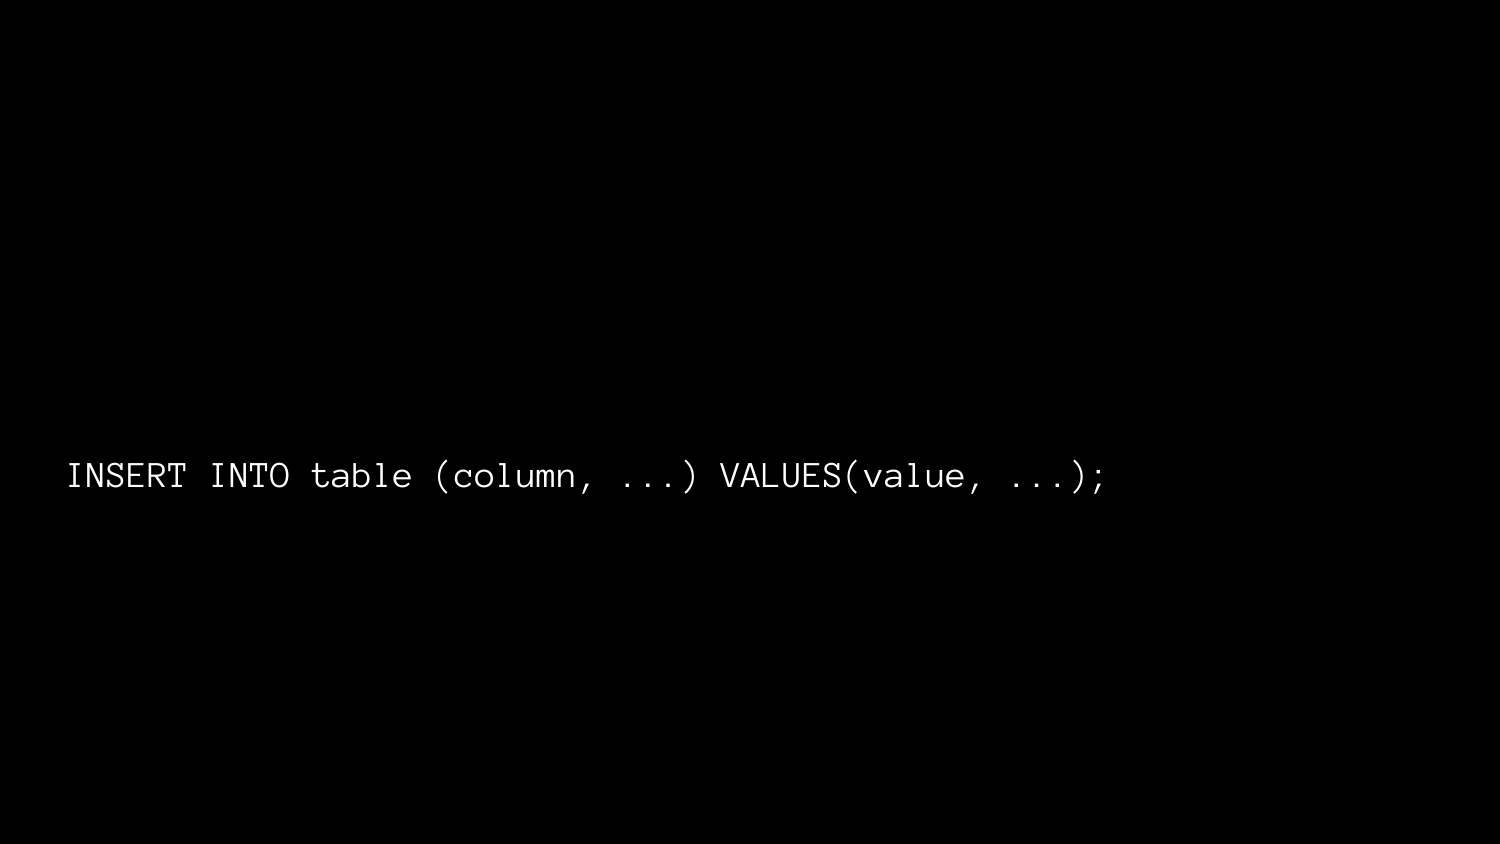

INSERT INTO table (column, ...) VALUES(value, ...);